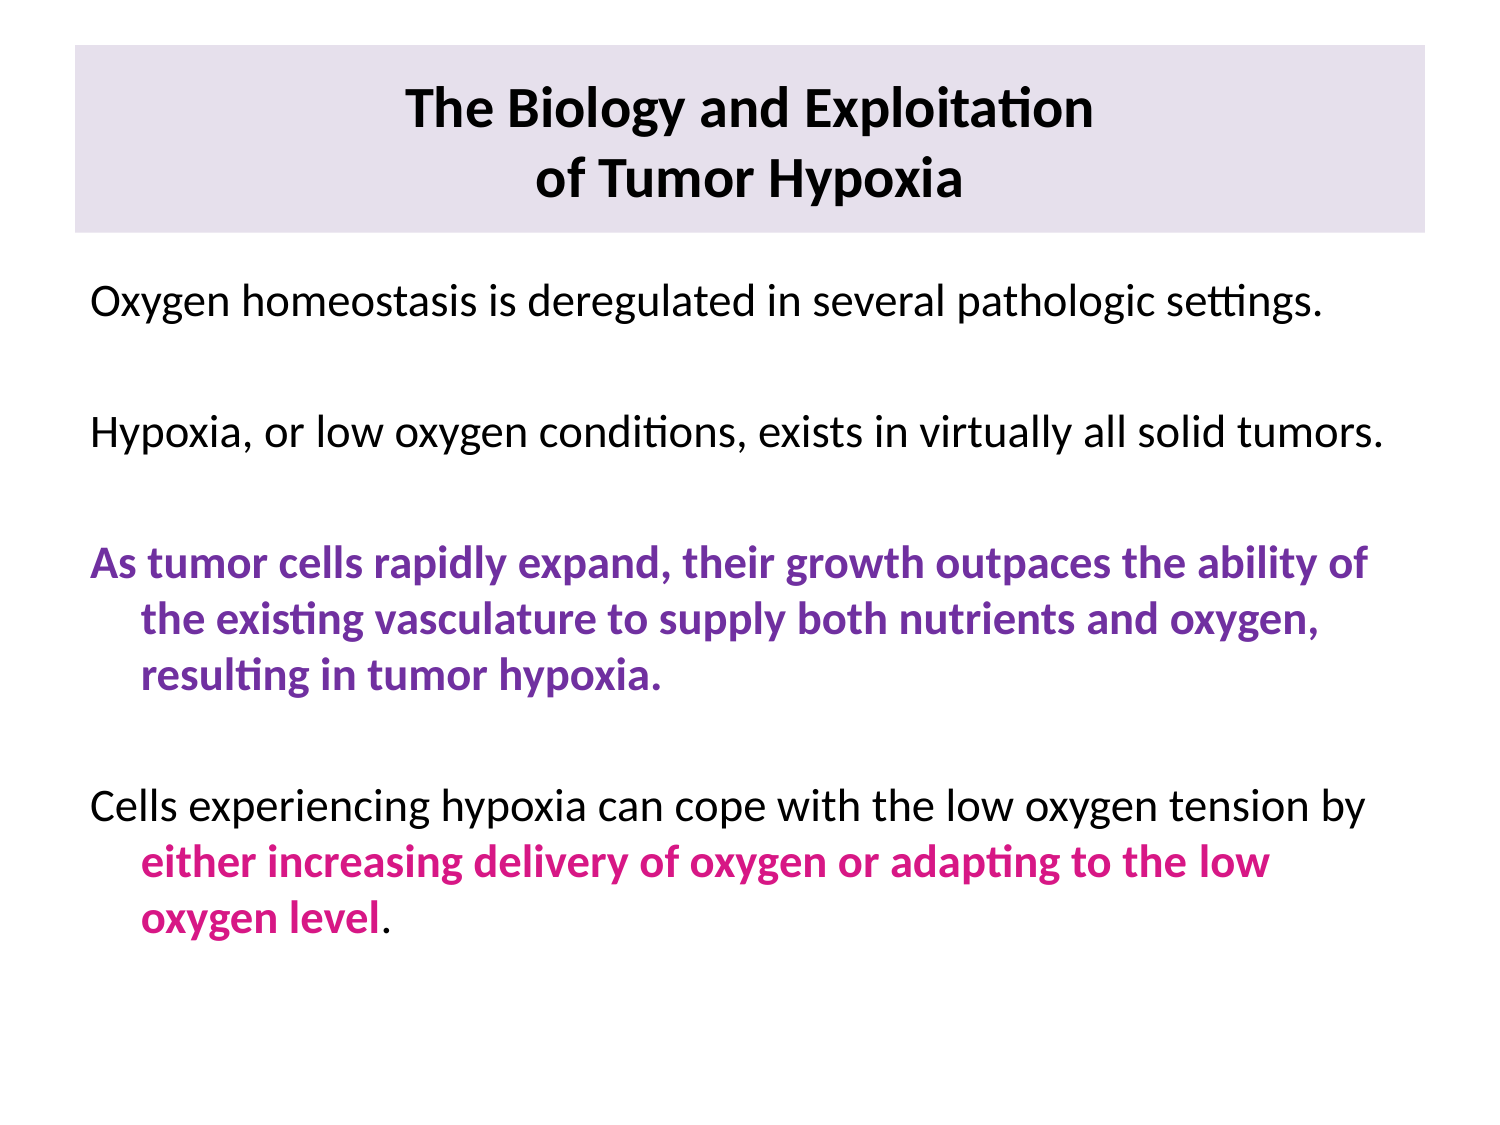

# The Biology and Exploitation of Tumor Hypoxia
Oxygen homeostasis is deregulated in several pathologic settings.

Hypoxia, or low oxygen conditions, exists in virtually all solid tumors.

As tumor cells rapidly expand, their growth outpaces the ability of the existing vasculature to supply both nutrients and oxygen, resulting in tumor hypoxia.

Cells experiencing hypoxia can cope with the low oxygen tension by either increasing delivery of oxygen or adapting to the low oxygen level.